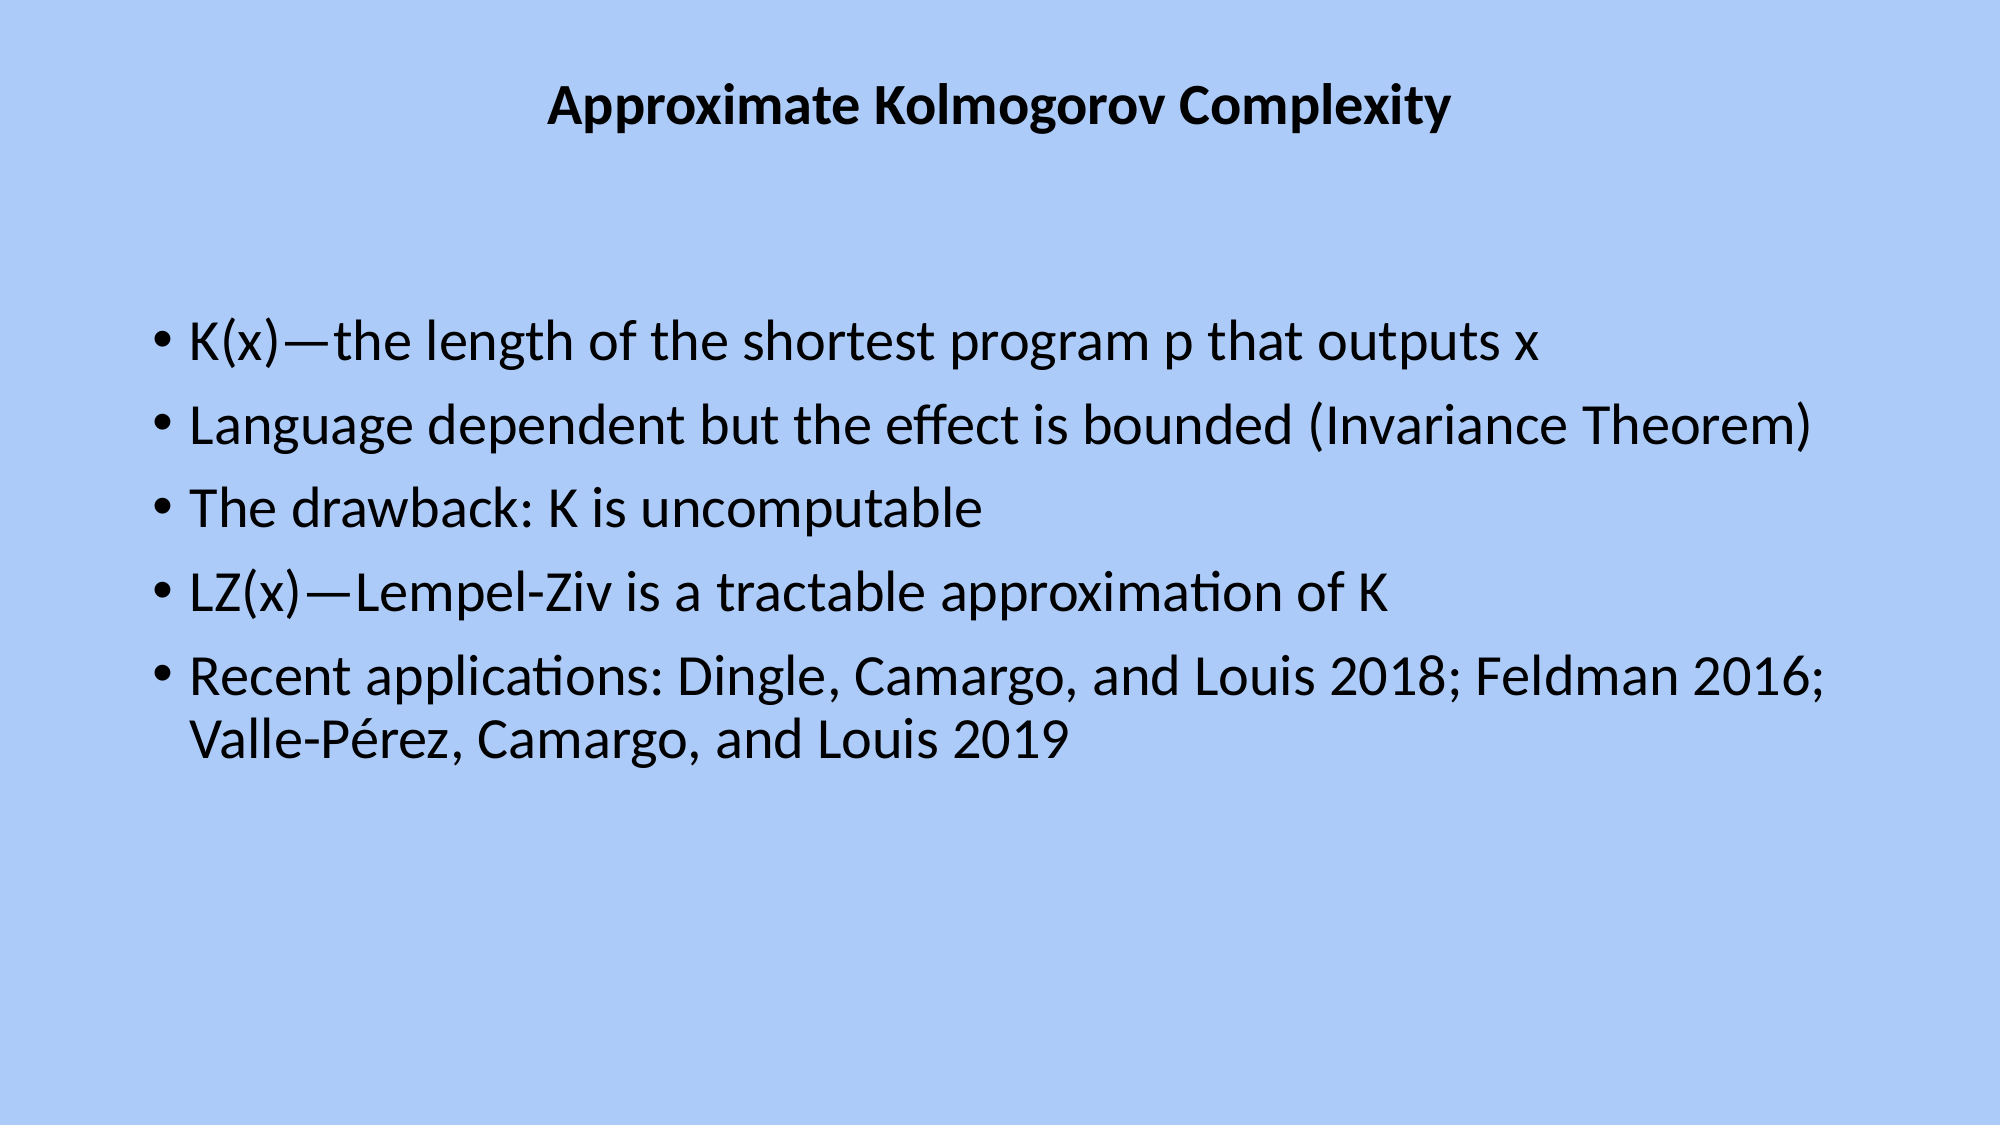

Approximate Kolmogorov Complexity
K(x)—the length of the shortest program p that outputs x
Language dependent but the effect is bounded (Invariance Theorem)
The drawback: K is uncomputable
LZ(x)—Lempel-Ziv is a tractable approximation of K
Recent applications: Dingle, Camargo, and Louis 2018; Feldman 2016; Valle-Pérez, Camargo, and Louis 2019